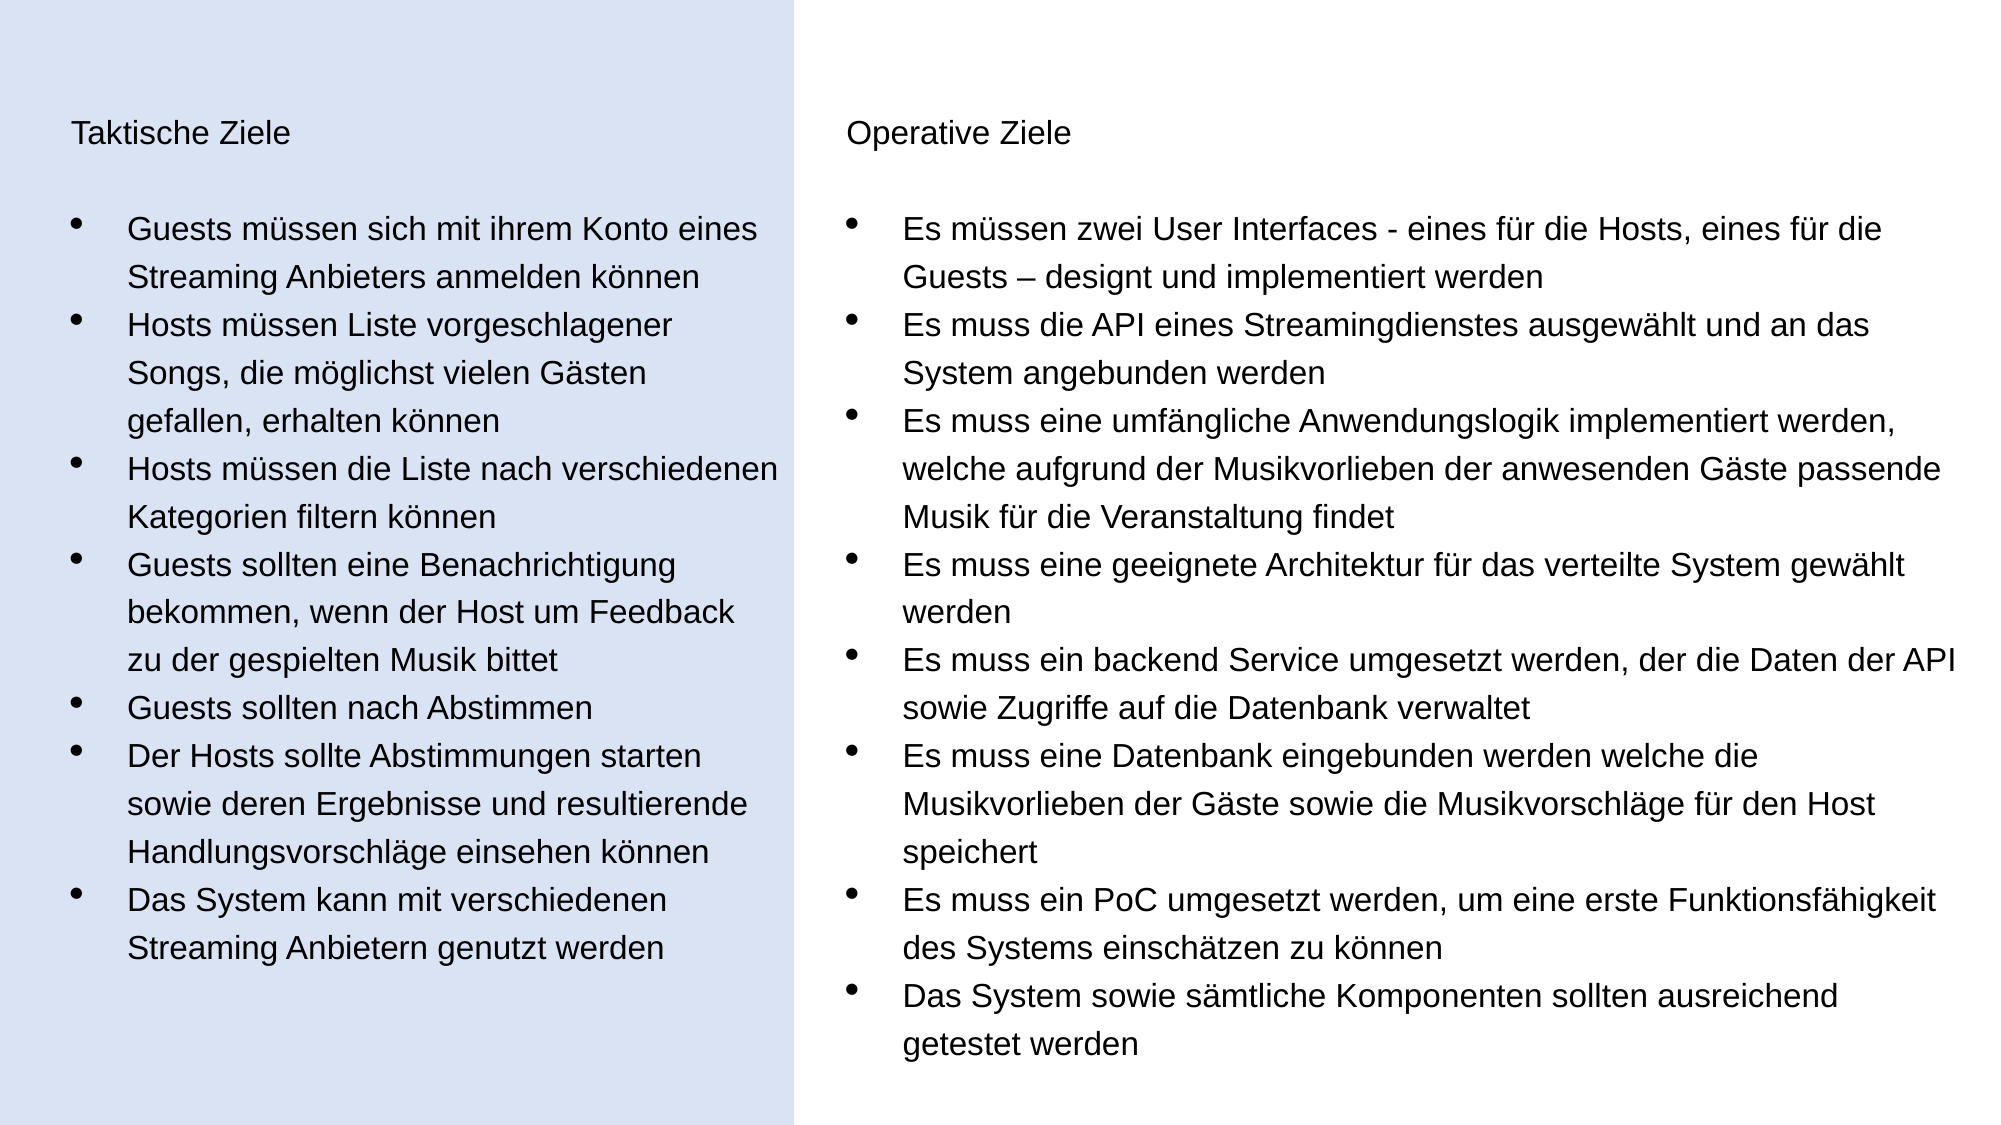

Taktische Ziele

Guests müssen sich mit ihrem Konto eines Streaming Anbieters anmelden können
Hosts müssen Liste vorgeschlagener Songs, die möglichst vielen Gästen gefallen, erhalten können
Hosts müssen die Liste nach verschiedenen Kategorien filtern können
Guests sollten eine Benachrichtigung bekommen, wenn der Host um Feedback zu der gespielten Musik bittet
Guests sollten nach Abstimmen
Der Hosts sollte Abstimmungen starten sowie deren Ergebnisse und resultierende Handlungsvorschläge einsehen können
Das System kann mit verschiedenen Streaming Anbietern genutzt werden
Operative Ziele

Es müssen zwei User Interfaces - eines für die Hosts, eines für die Guests – designt und implementiert werden
Es muss die API eines Streamingdienstes ausgewählt und an das System angebunden werden
Es muss eine umfängliche Anwendungslogik implementiert werden, welche aufgrund der Musikvorlieben der anwesenden Gäste passende Musik für die Veranstaltung findet
Es muss eine geeignete Architektur für das verteilte System gewählt werden
Es muss ein backend Service umgesetzt werden, der die Daten der API sowie Zugriffe auf die Datenbank verwaltet
Es muss eine Datenbank eingebunden werden welche die Musikvorlieben der Gäste sowie die Musikvorschläge für den Host speichert
Es muss ein PoC umgesetzt werden, um eine erste Funktionsfähigkeit des Systems einschätzen zu können
Das System sowie sämtliche Komponenten sollten ausreichend getestet werden